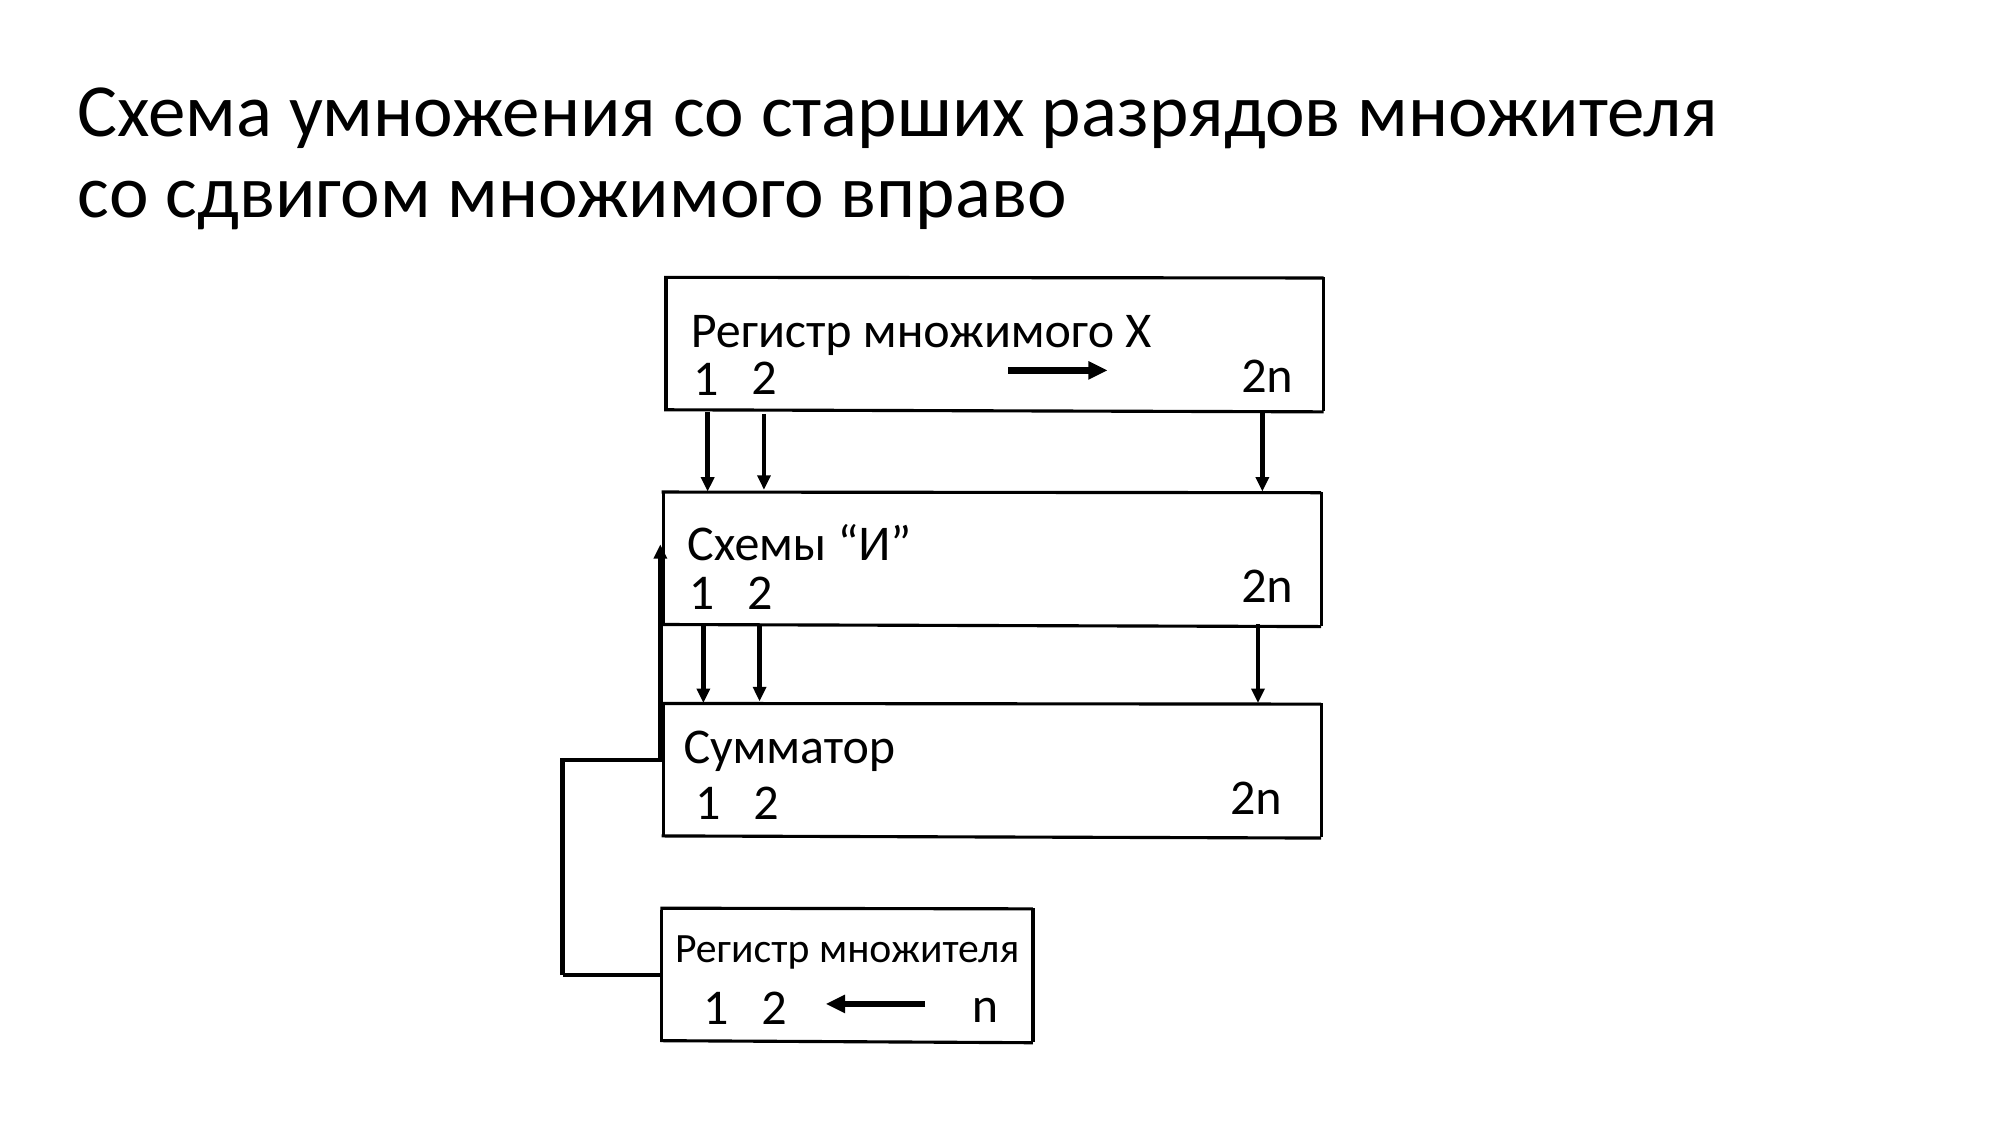

# Схема умножения со старших разрядов множителя со сдвигом множимого вправо
Регистр множимого Х
2n
2
1
Схемы “И”
2n
2
1
Сумматор
2n
2
1
Регистр множителя
n
2
1